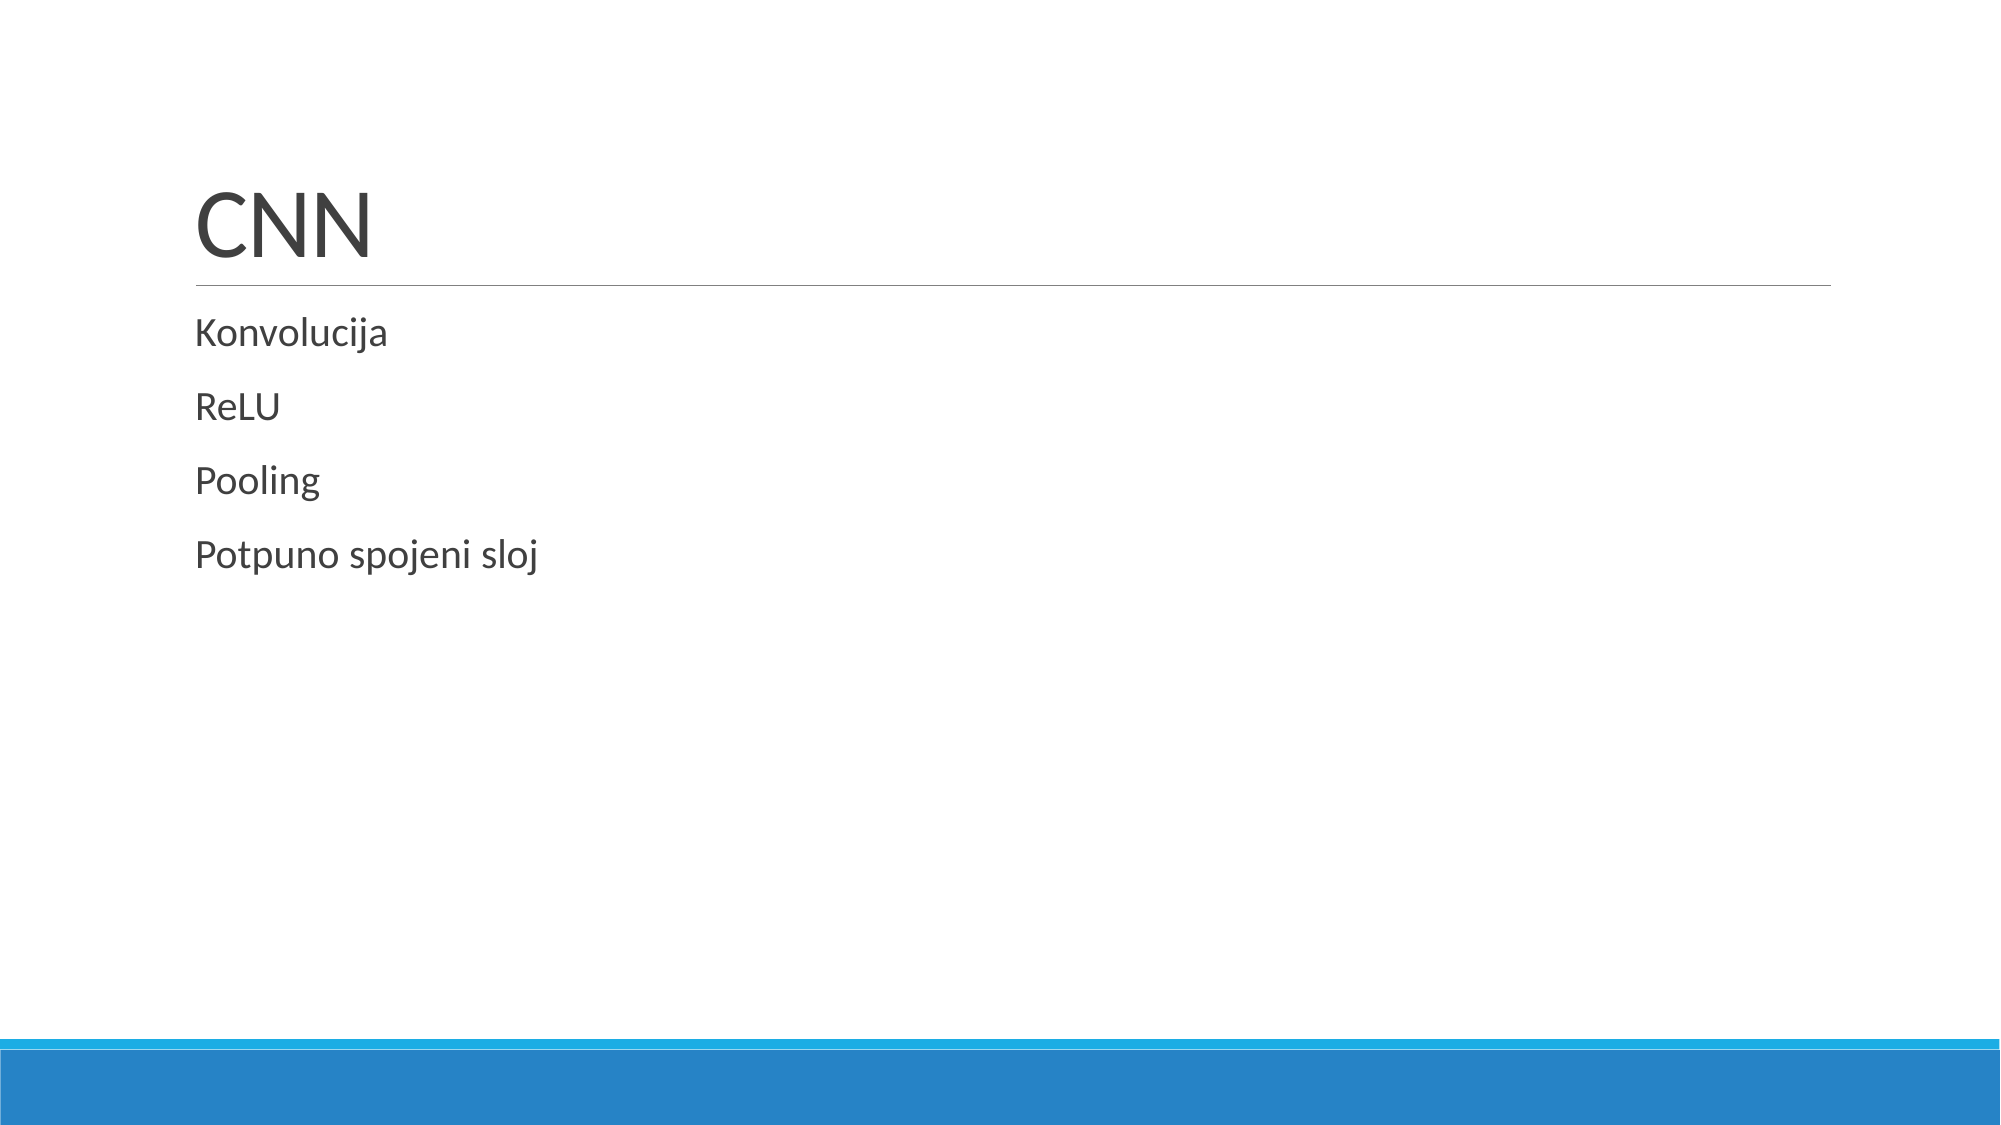

# CNN
Konvolucija
ReLU
Pooling
Potpuno spojeni sloj